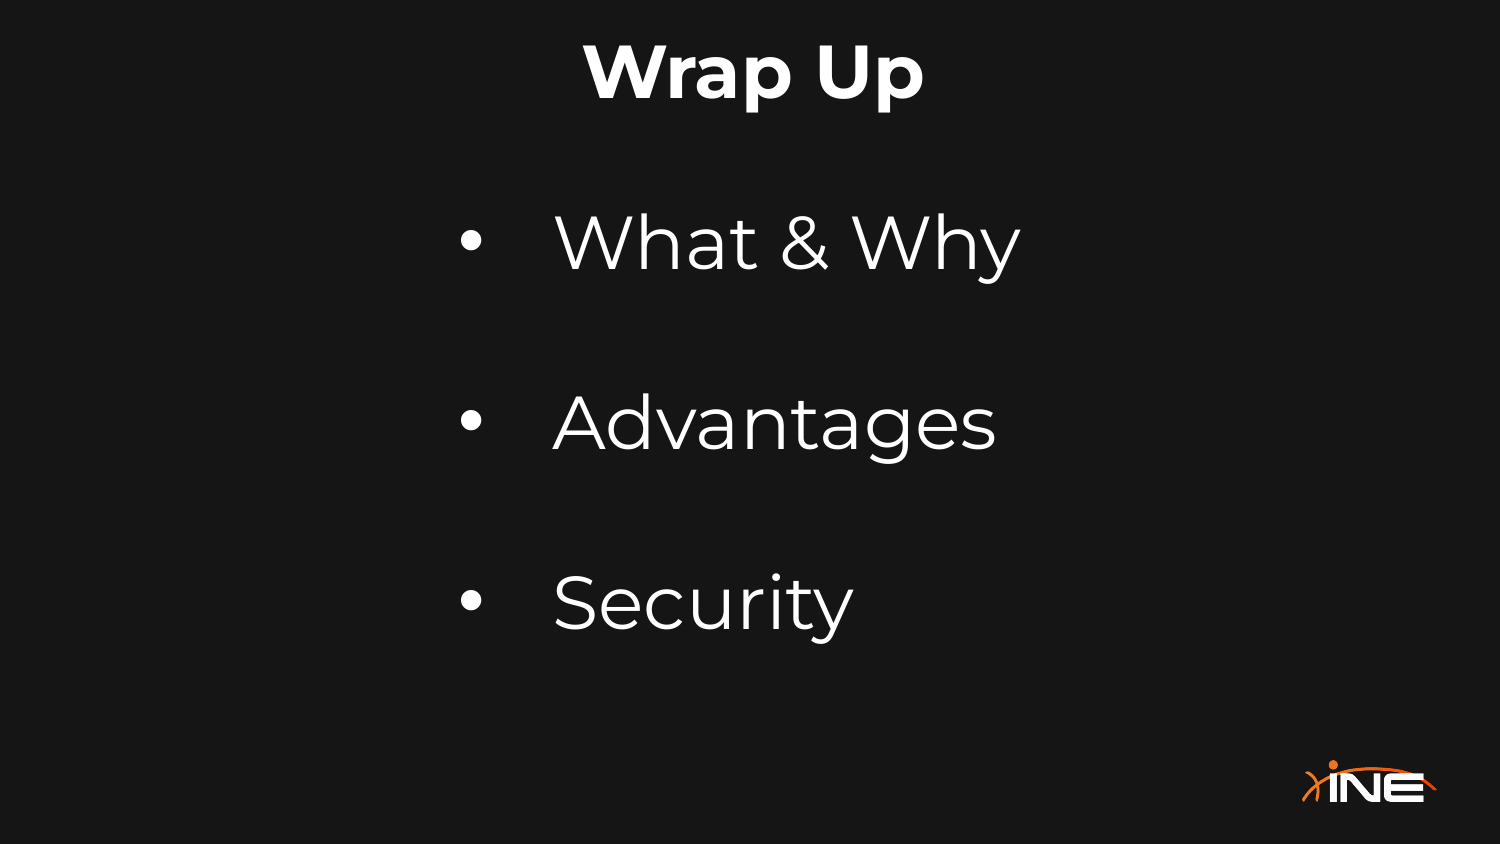

# Wrap Up
What & Why

Advantages

Security